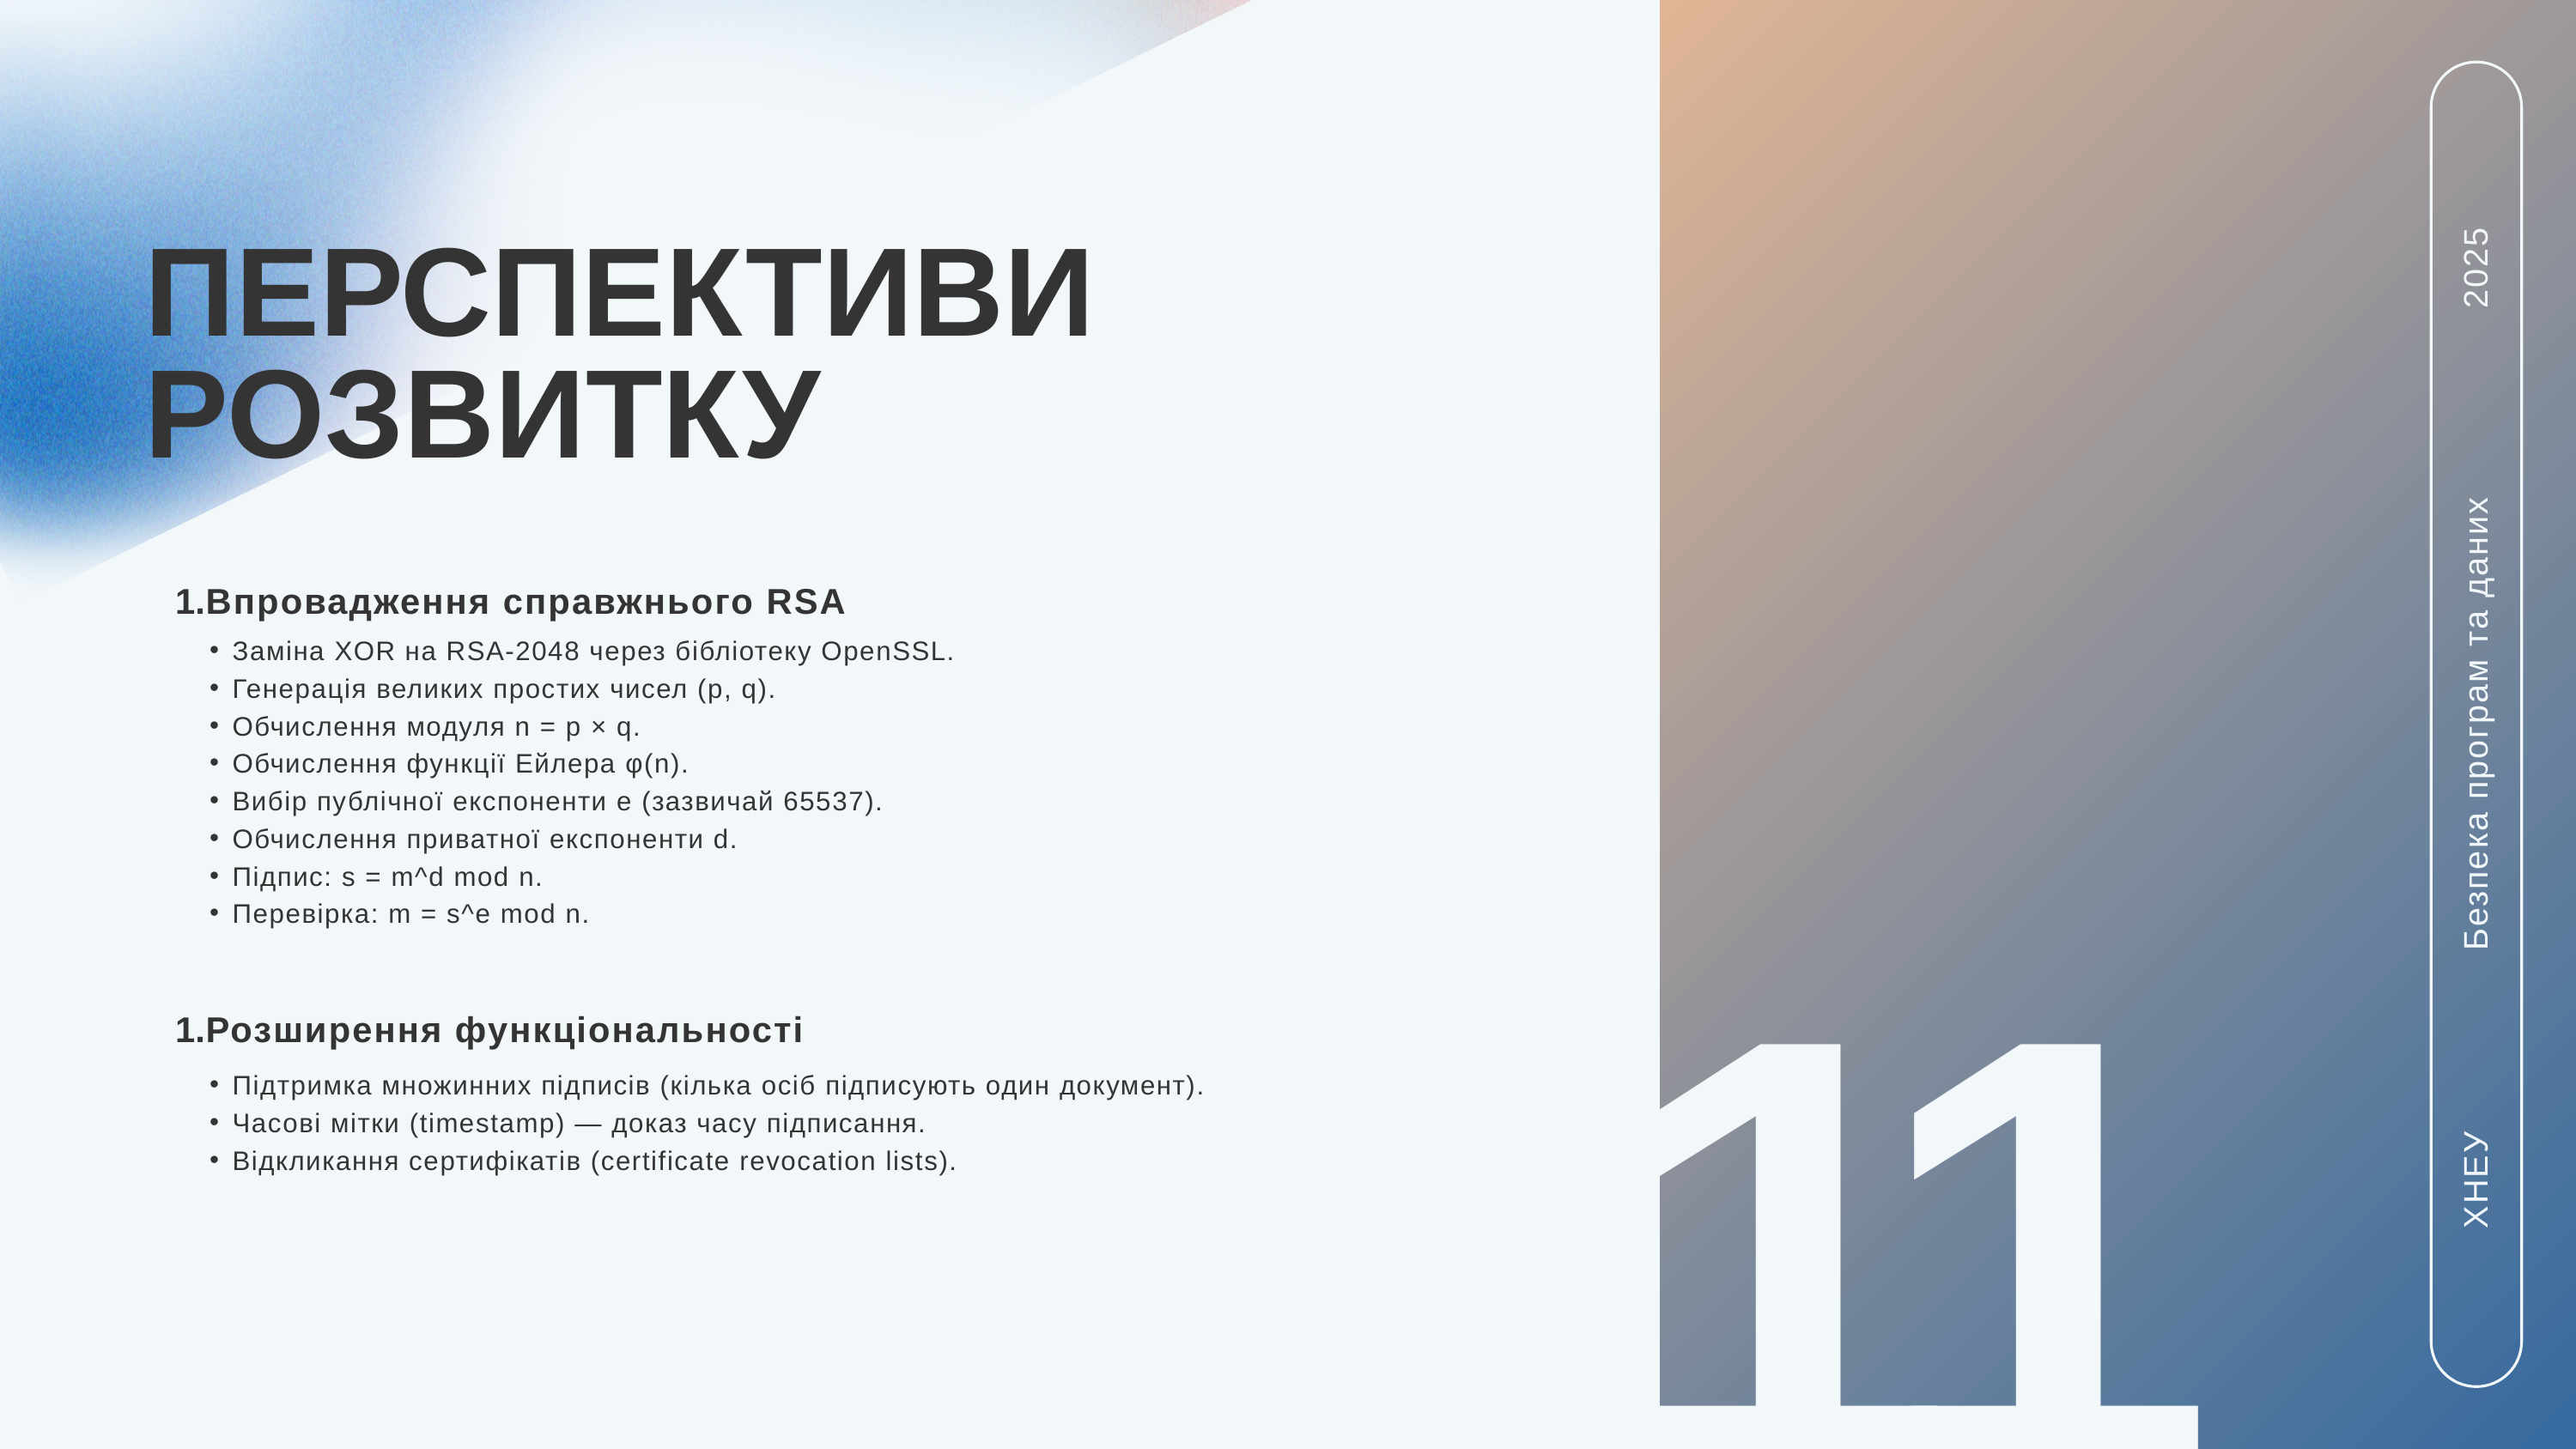

ПЕРСПЕКТИВИ РОЗВИТКУ
2025
Впровадження справжнього RSA
Заміна XOR на RSA-2048 через бібліотеку OpenSSL.
Генерація великих простих чисел (p, q).
Обчислення модуля n = p × q.
Обчислення функції Ейлера φ(n).
Вибір публічної експоненти e (зазвичай 65537).
Обчислення приватної експоненти d.
Підпис: s = m^d mod n.
Перевірка: m = s^e mod n.
Безпека програм та даних
11
Розширення функціональності
ХНЕУ
Підтримка множинних підписів (кілька осіб підписують один документ).
Часові мітки (timestamp) — доказ часу підписання.
Відкликання сертифікатів (certificate revocation lists).